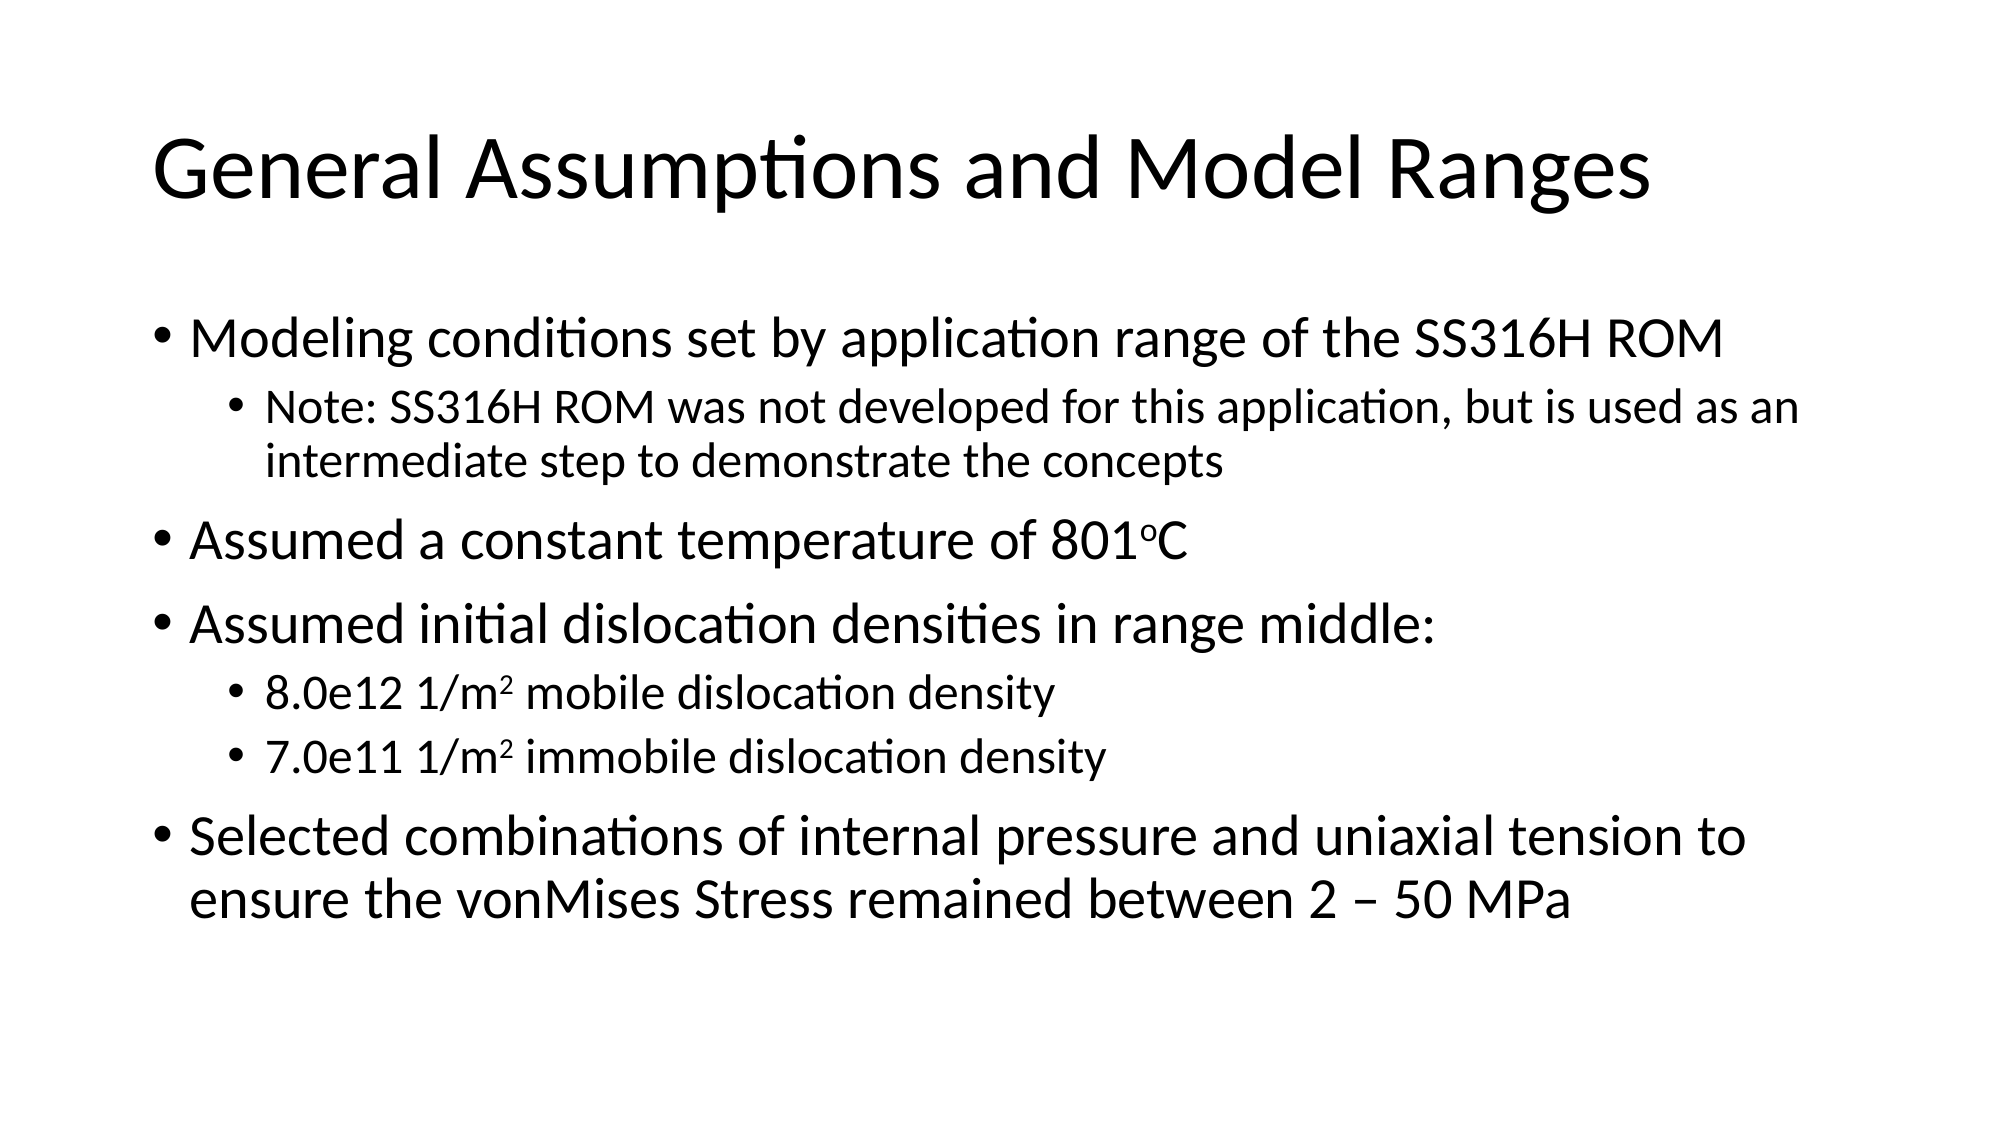

# General Assumptions and Model Ranges
Modeling conditions set by application range of the SS316H ROM
Note: SS316H ROM was not developed for this application, but is used as an intermediate step to demonstrate the concepts
Assumed a constant temperature of 801oC
Assumed initial dislocation densities in range middle:
8.0e12 1/m2 mobile dislocation density
7.0e11 1/m2 immobile dislocation density
Selected combinations of internal pressure and uniaxial tension to ensure the vonMises Stress remained between 2 – 50 MPa